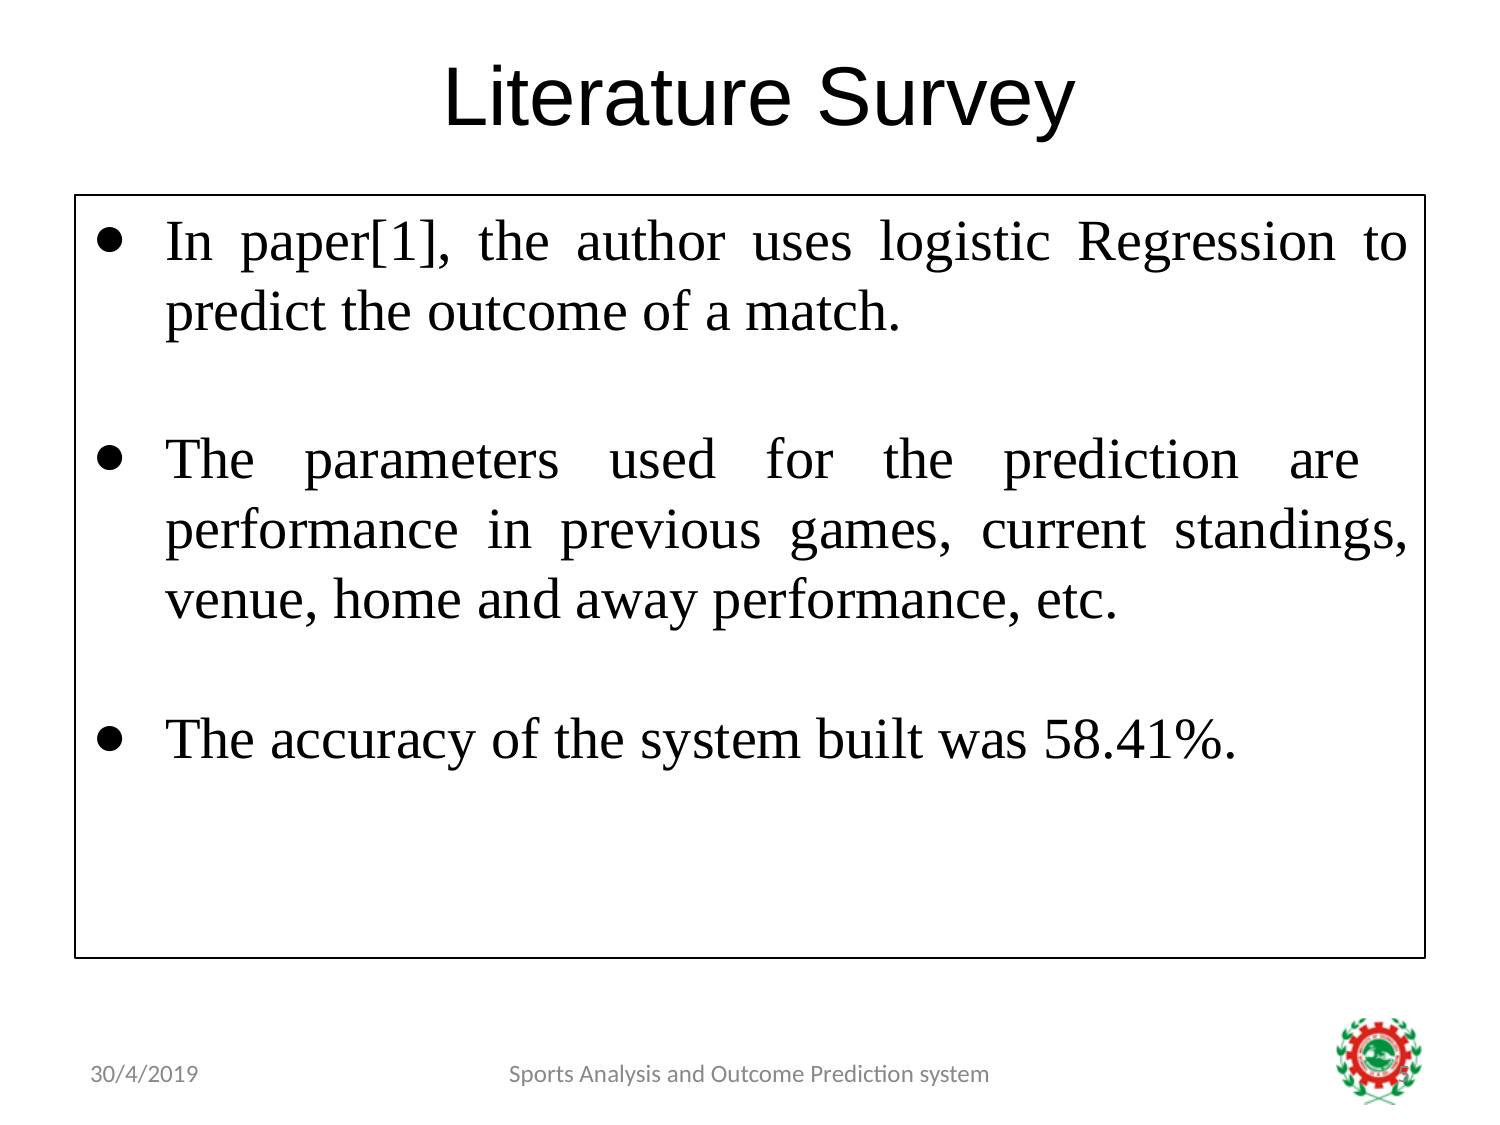

# Literature Survey
In paper[1], the author uses logistic Regression to predict the outcome of a match.

The parameters used for the prediction are  performance in previous games, current standings, venue, home and away performance, etc.

The accuracy of the system built was 58.41%.
30/4/2019
5
Sports Analysis and Outcome Prediction system